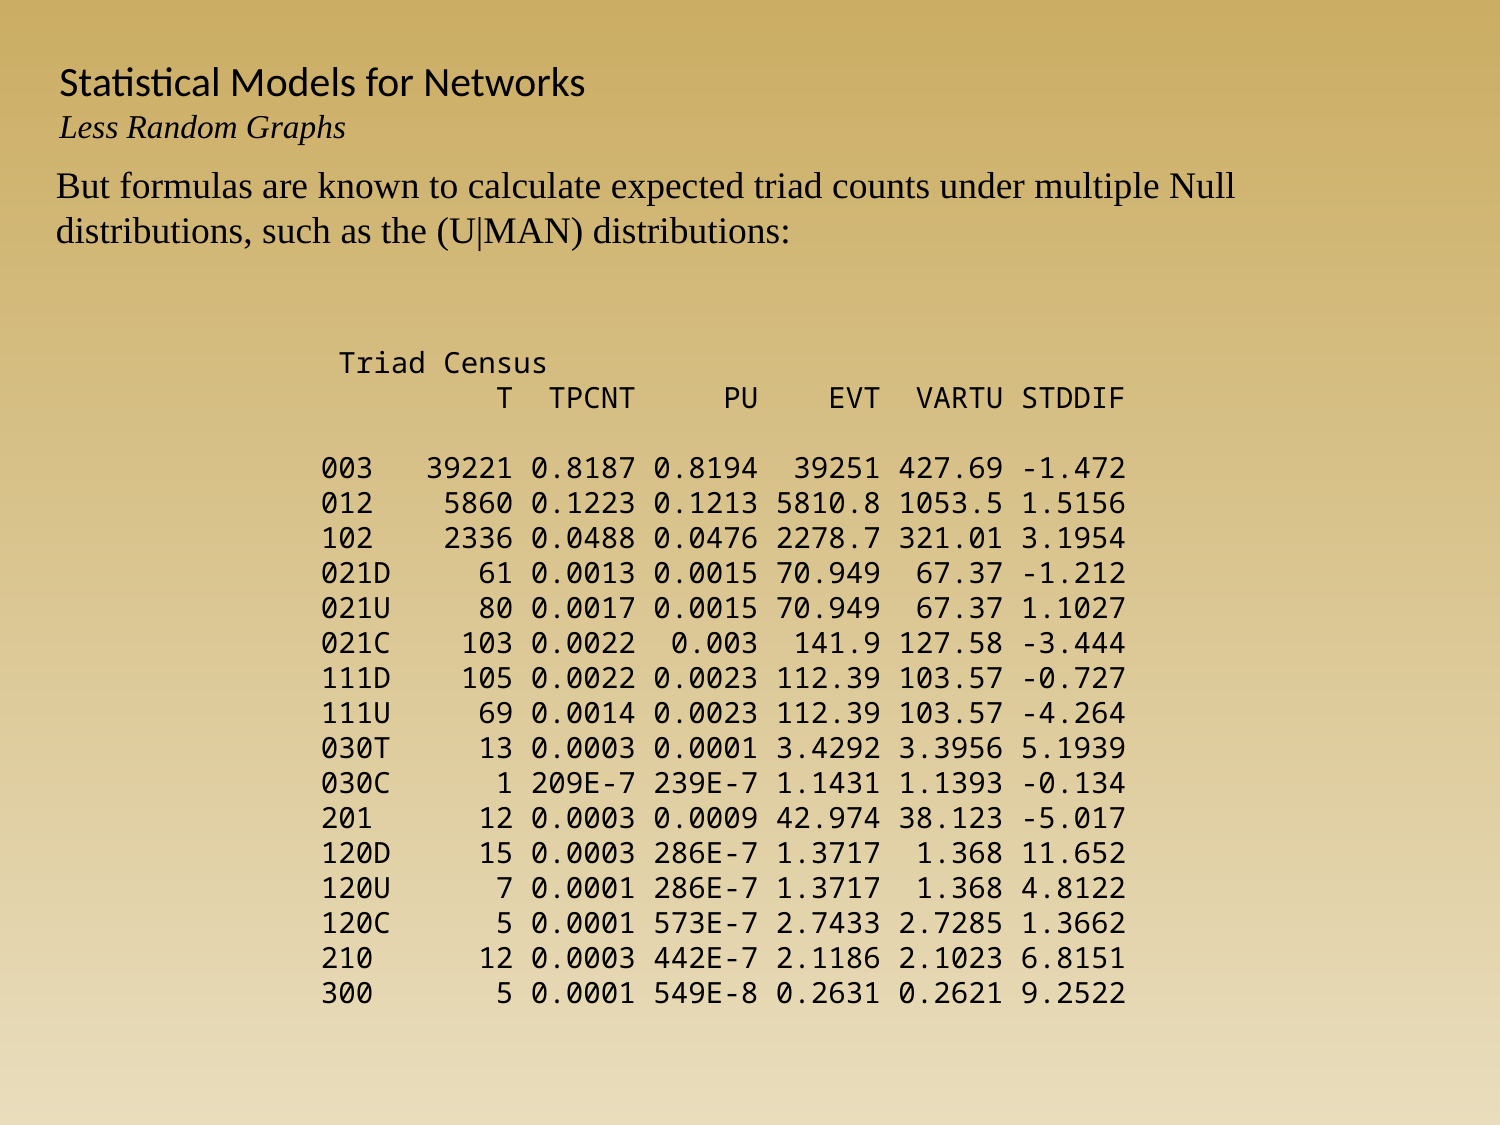

Statistical Models for Networks
Less Random Graphs
But formulas are known to calculate expected triad counts under multiple Null distributions, such as the (U|MAN) distributions:
 Triad Census
          T  TPCNT     PU    EVT  VARTU STDDIF

003   39221 0.8187 0.8194  39251 427.69 -1.472
012    5860 0.1223 0.1213 5810.8 1053.5 1.5156
102    2336 0.0488 0.0476 2278.7 321.01 3.1954
021D     61 0.0013 0.0015 70.949  67.37 -1.212
021U     80 0.0017 0.0015 70.949  67.37 1.1027
021C    103 0.0022  0.003  141.9 127.58 -3.444
111D    105 0.0022 0.0023 112.39 103.57 -0.727
111U     69 0.0014 0.0023 112.39 103.57 -4.264
030T     13 0.0003 0.0001 3.4292 3.3956 5.1939
030C      1 209E-7 239E-7 1.1431 1.1393 -0.134
201      12 0.0003 0.0009 42.974 38.123 -5.017
120D     15 0.0003 286E-7 1.3717  1.368 11.652
120U      7 0.0001 286E-7 1.3717  1.368 4.8122
120C      5 0.0001 573E-7 2.7433 2.7285 1.3662
210      12 0.0003 442E-7 2.1186 2.1023 6.8151
300       5 0.0001 549E-8 0.2631 0.2621 9.2522